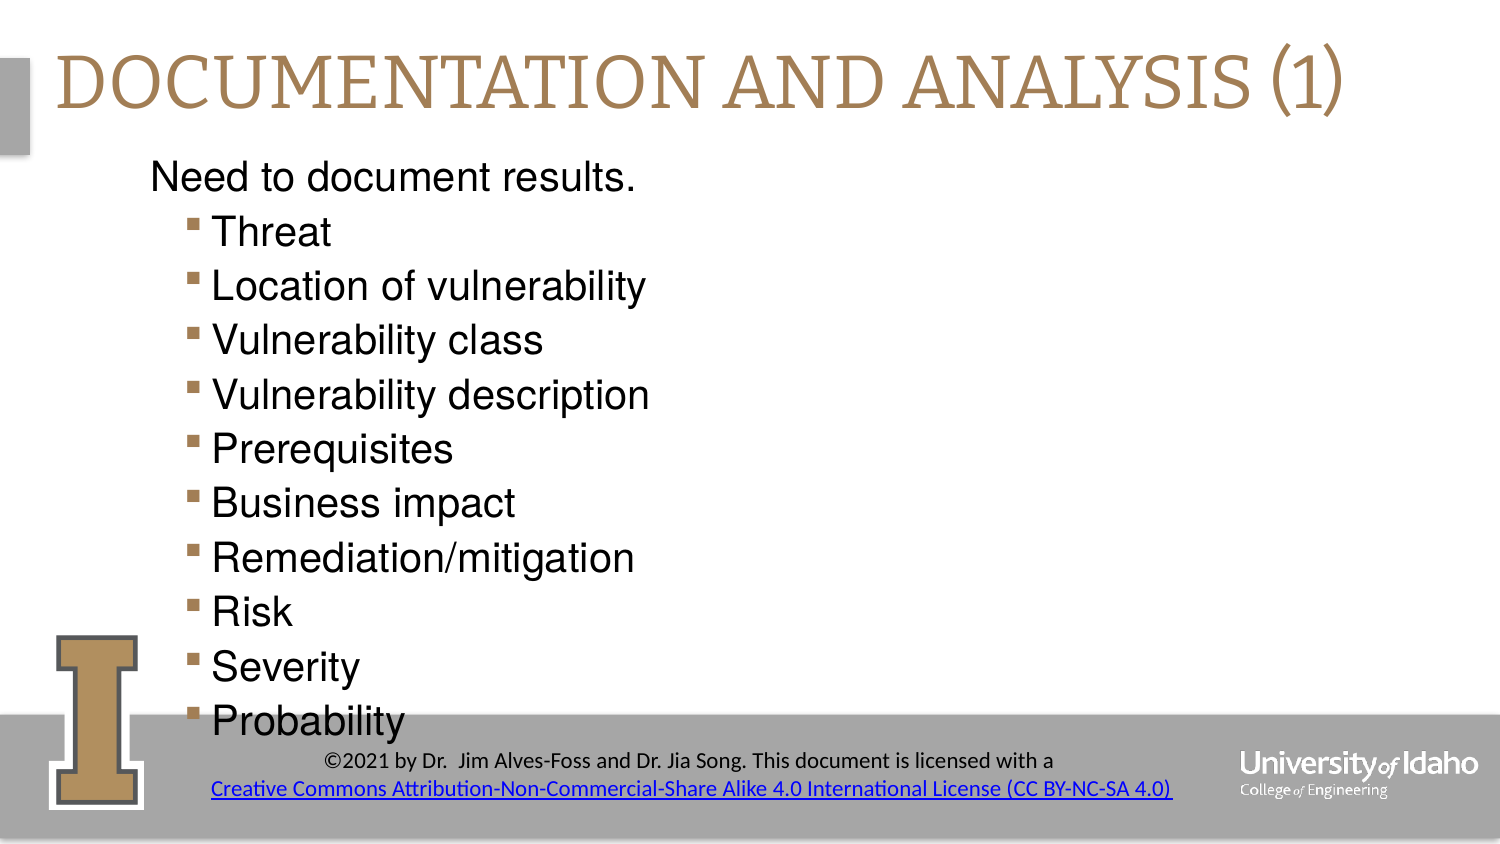

# Documentation and Analysis (1)
Need to document results.
Threat
Location of vulnerability
Vulnerability class
Vulnerability description
Prerequisites
Business impact
Remediation/mitigation
Risk
Severity
Probability